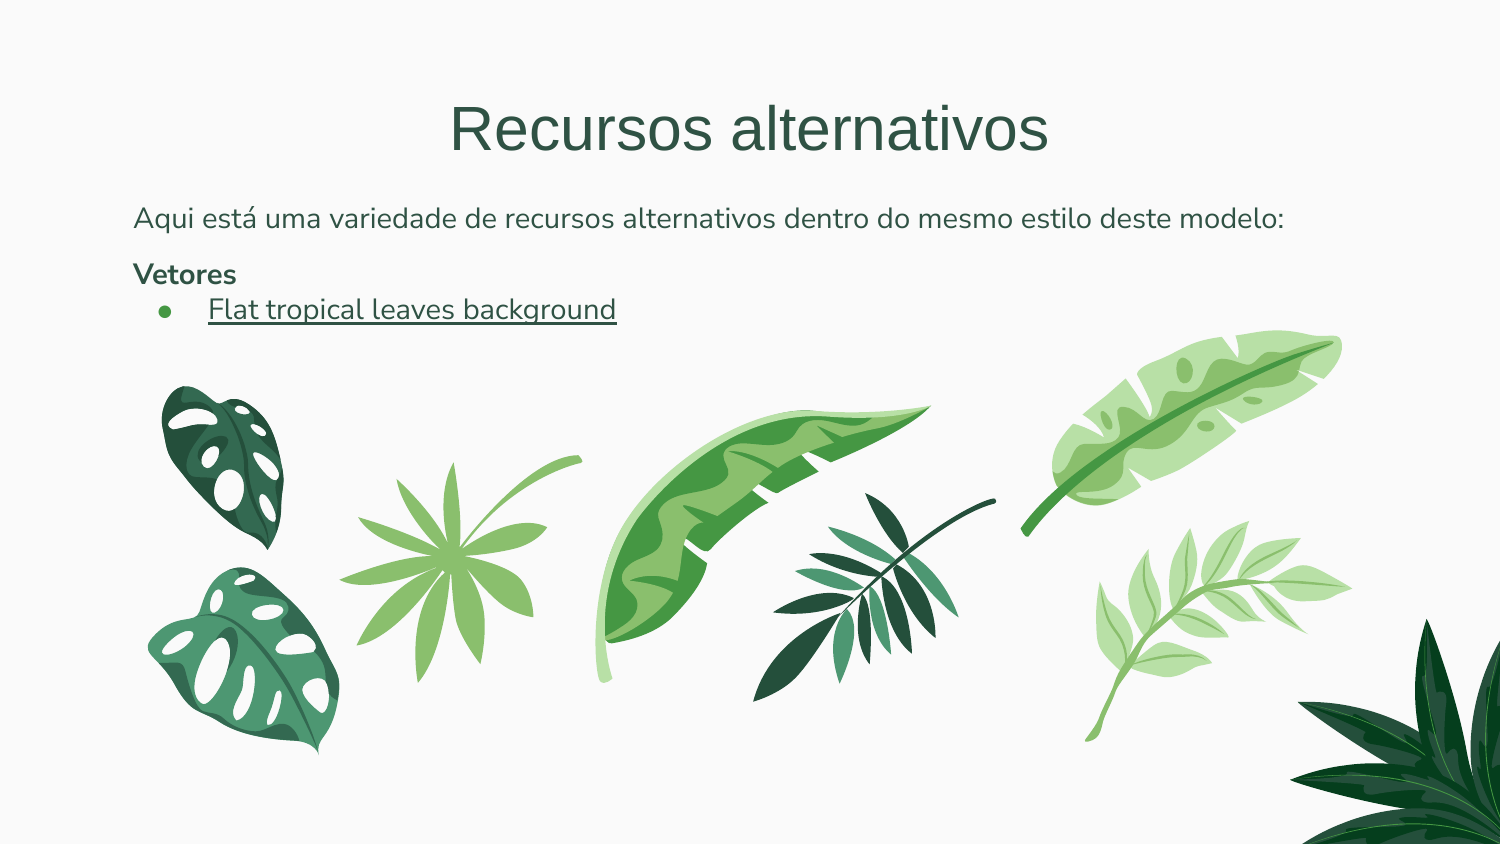

# Recursos alternativos
Aqui está uma variedade de recursos alternativos dentro do mesmo estilo deste modelo:
Vetores
Flat tropical leaves background